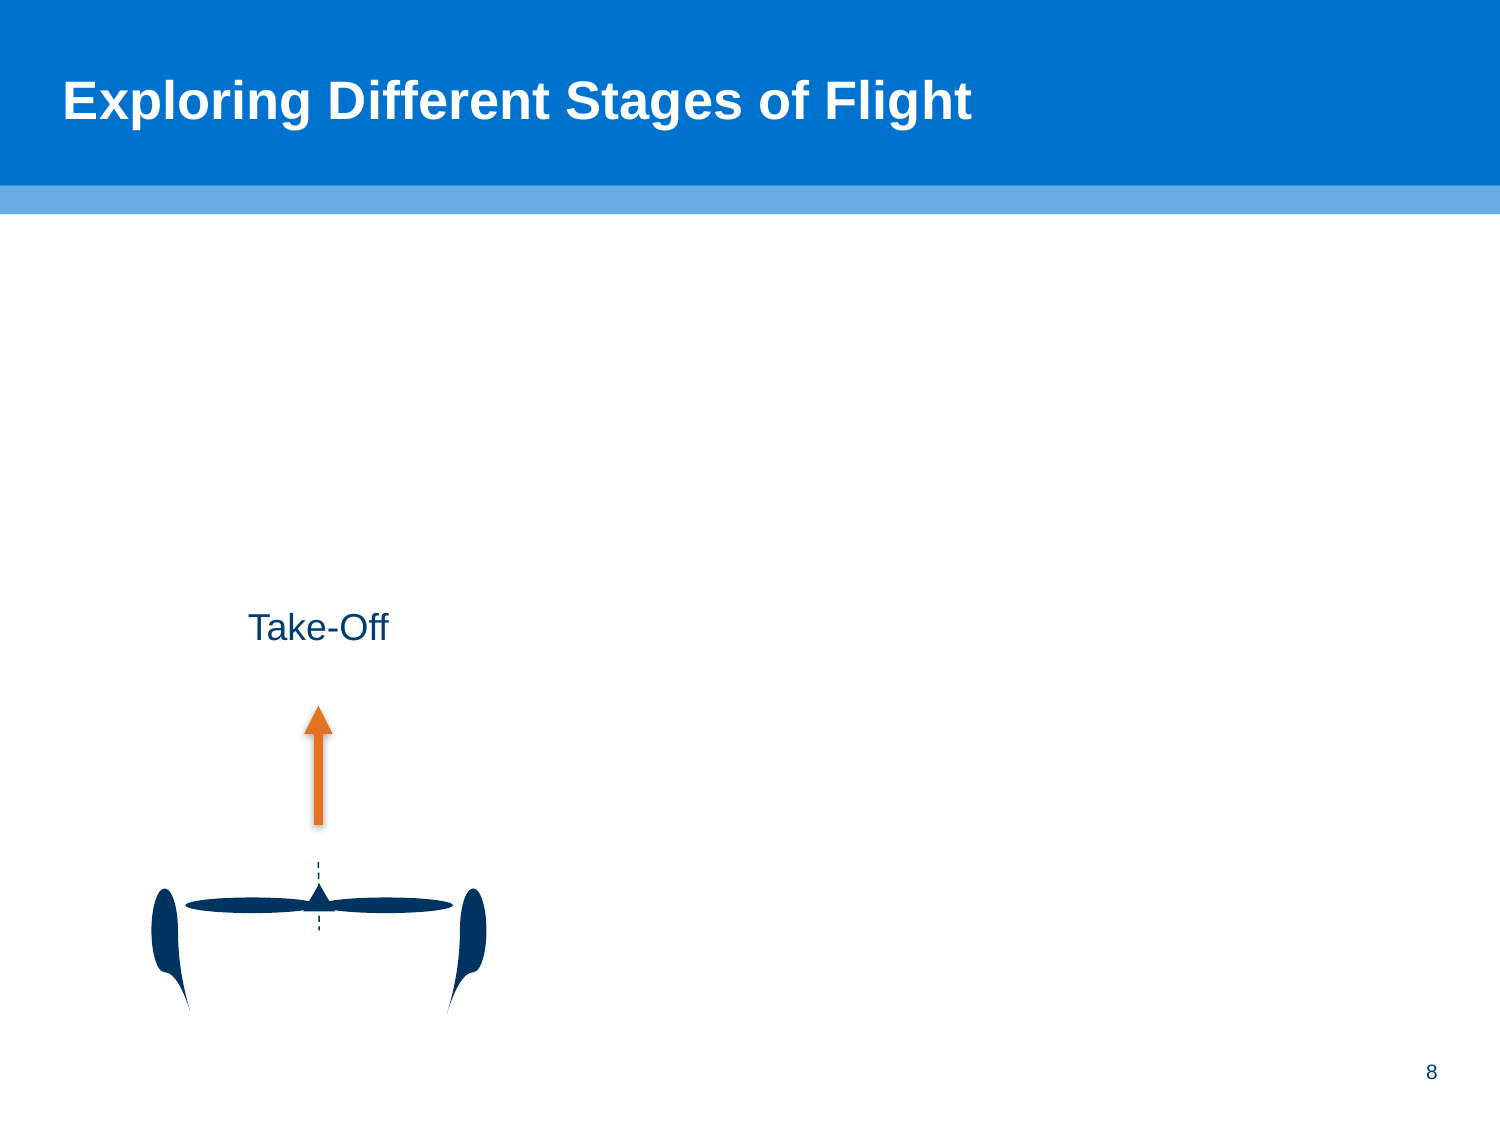

# Exploring Different Stages of Flight
Take-Off

8